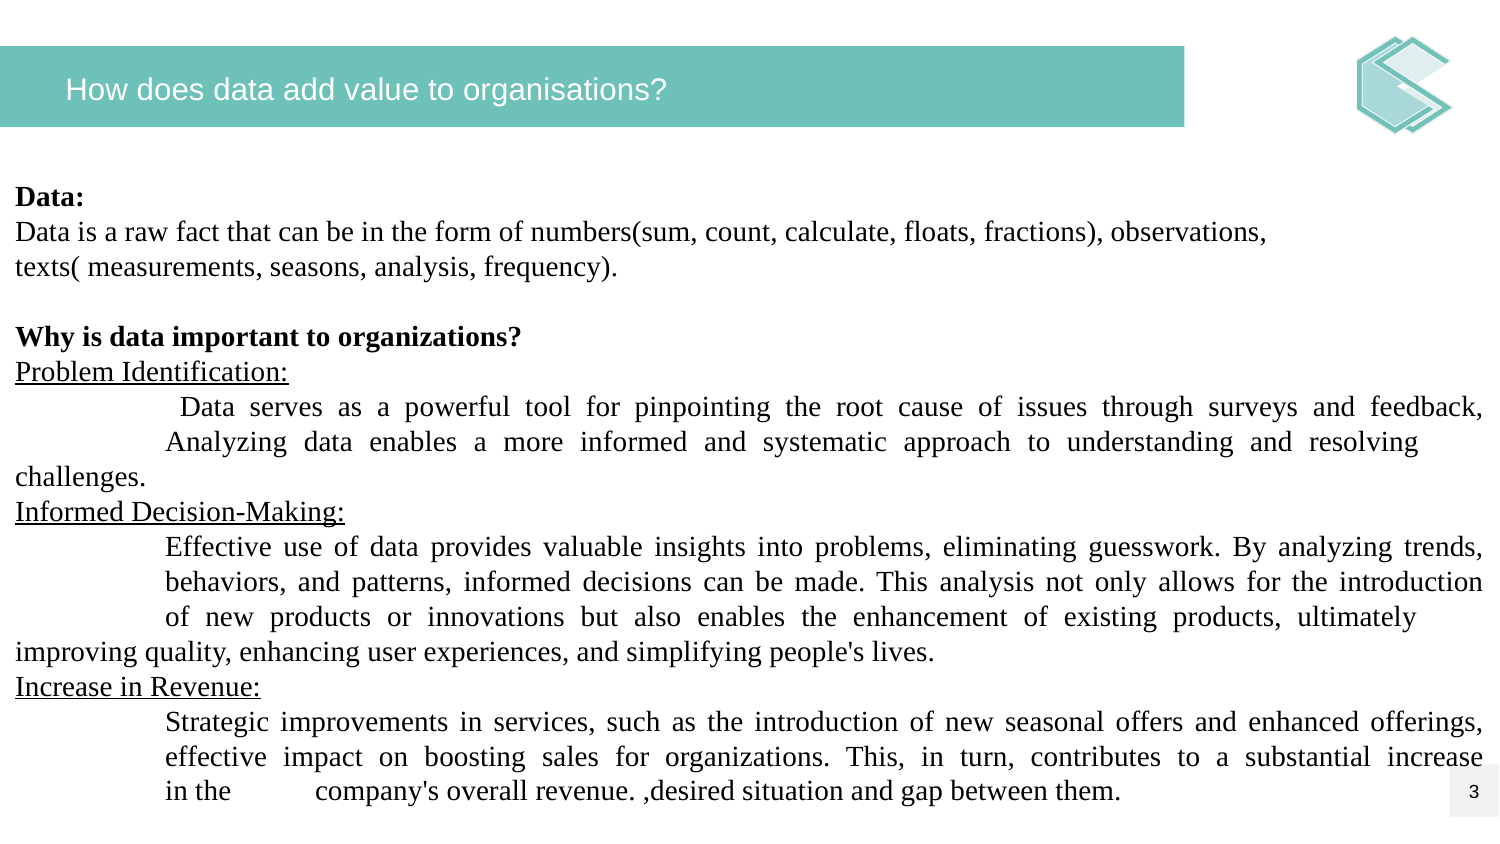

# How does data add value to organisations?
Data:
Data is a raw fact that can be in the form of numbers(sum, count, calculate, floats, fractions), observations, texts( measurements, seasons, analysis, frequency).

Why is data important to organizations?
Problem Identification:
	 Data serves as a powerful tool for pinpointing the root cause of issues through surveys and feedback, 	Analyzing data enables a more informed and systematic approach to understanding and resolving 	challenges.
Informed Decision-Making:
	Effective use of data provides valuable insights into problems, eliminating guesswork. By analyzing trends, 	behaviors, and patterns, informed decisions can be made. This analysis not only allows for the introduction 	of new products or innovations but also enables the enhancement of existing products, ultimately 	improving quality, enhancing user experiences, and simplifying people's lives.
Increase in Revenue:
	Strategic improvements in services, such as the introduction of new seasonal offers and enhanced offerings, 	effective impact on boosting sales for organizations. This, in turn, contributes to a substantial increase 	in the 	company's overall revenue. ,desired situation and gap between them.